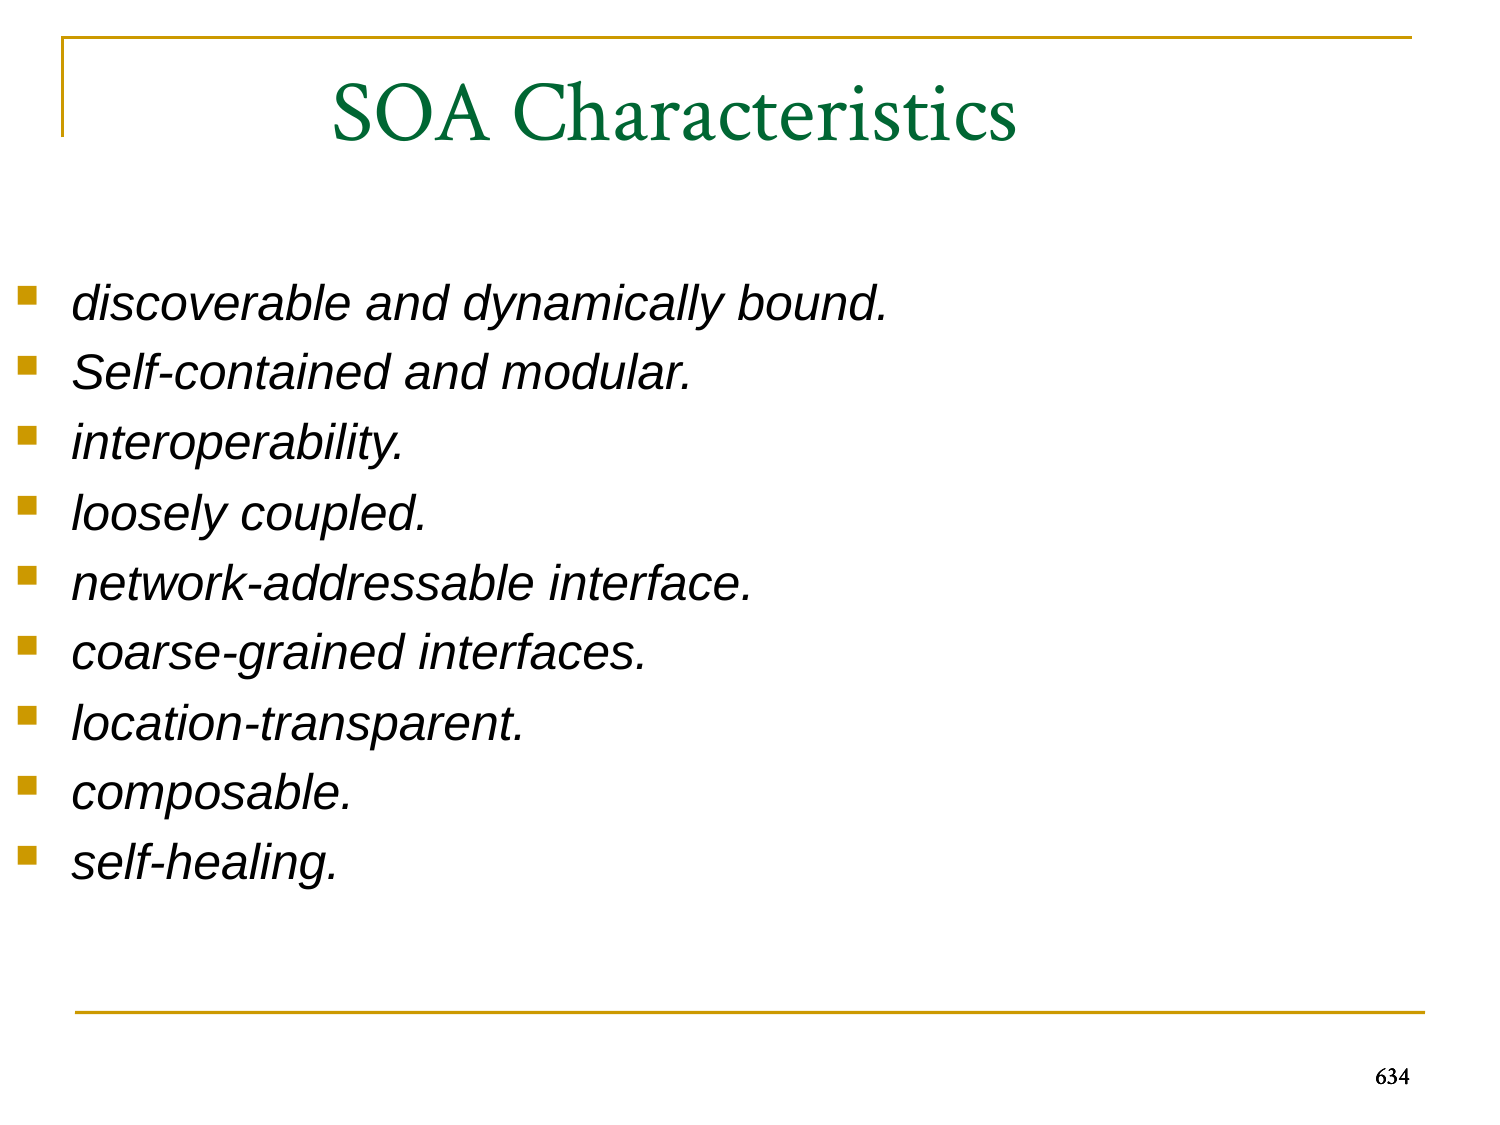

SOA Characteristics
discoverable and dynamically bound.
Self-contained and modular.
interoperability.
loosely coupled.
network-addressable interface.
coarse-grained interfaces.
location-transparent.
composable.
self-healing.
634
634
634